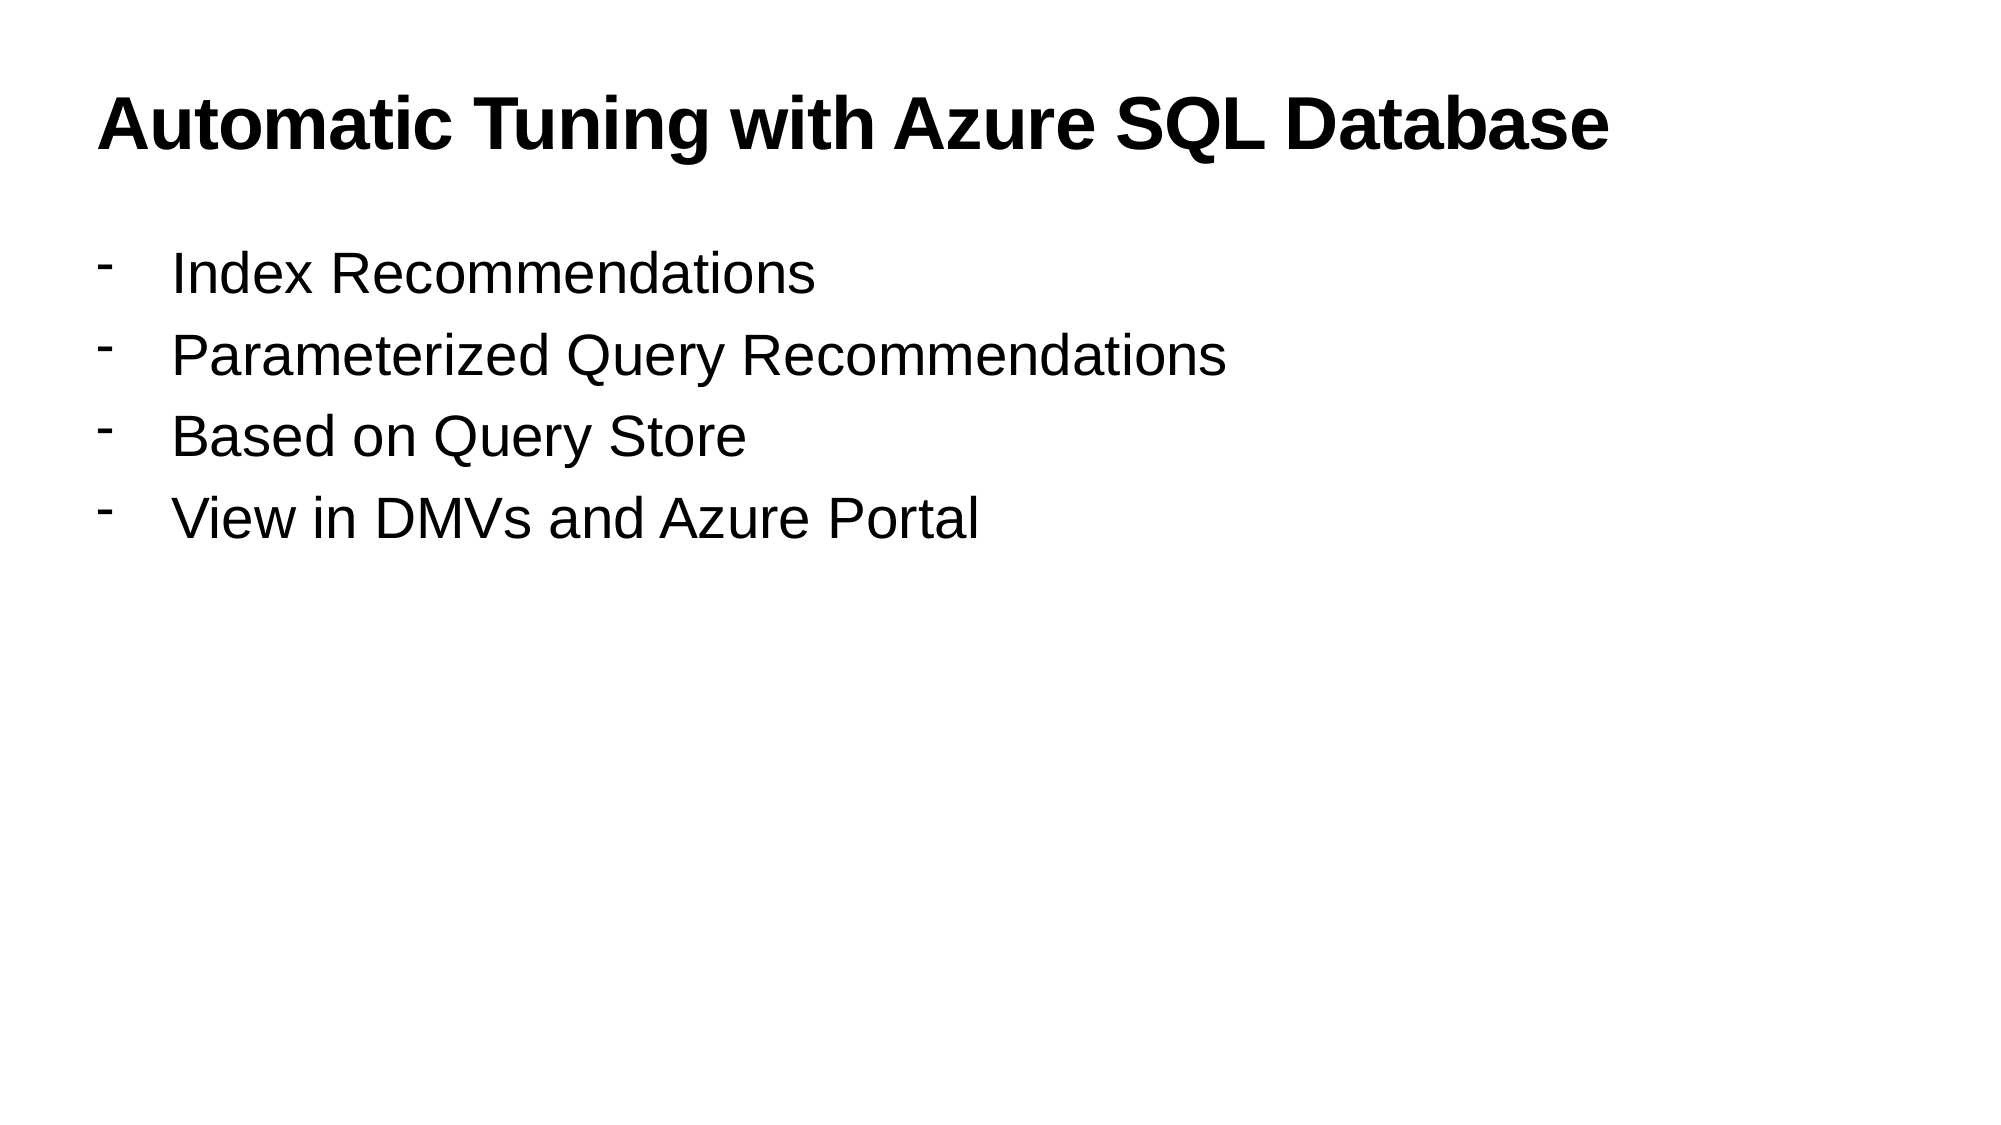

# Automatic Tuning with Azure SQL Database
Index Recommendations
Parameterized Query Recommendations
Based on Query Store
View in DMVs and Azure Portal